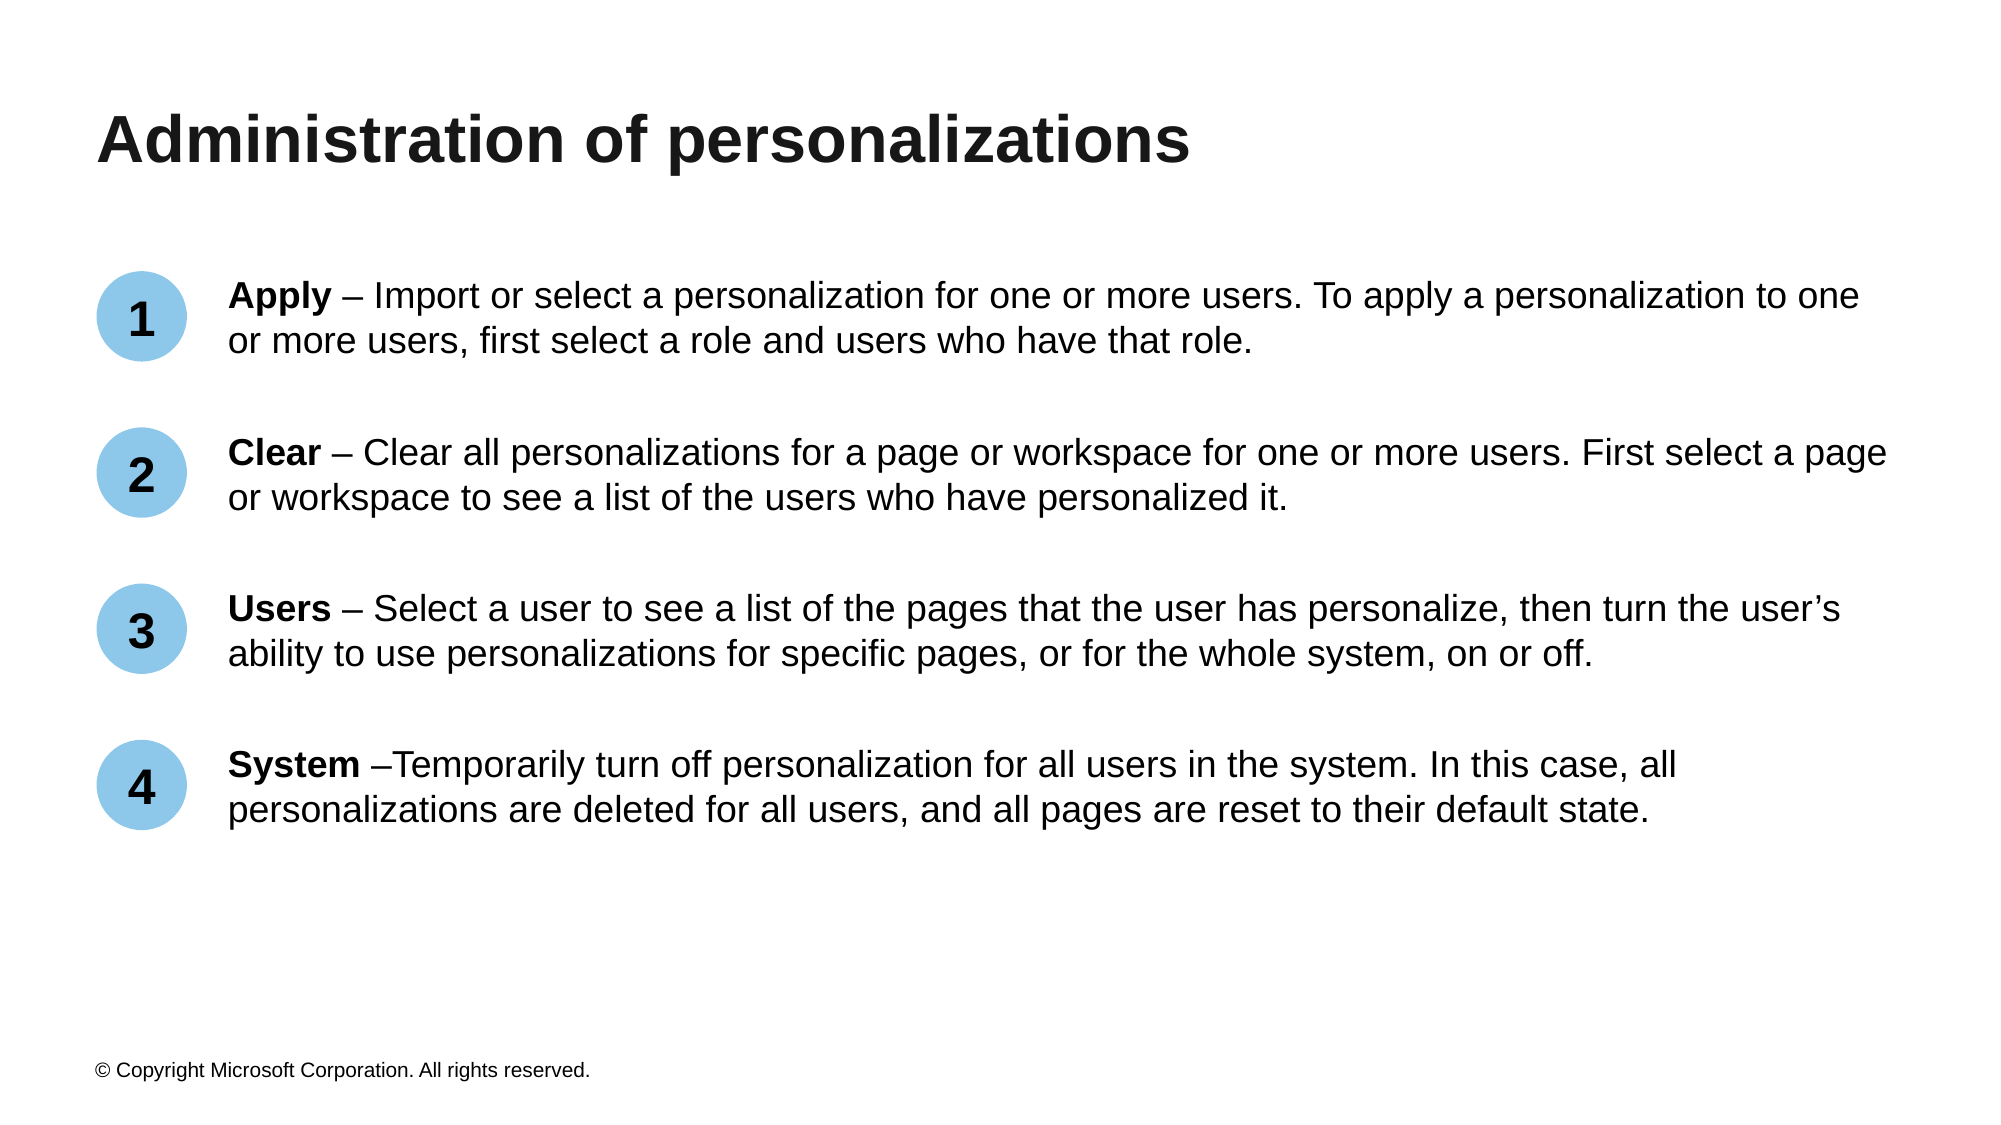

# Administration of personalizations
Apply – Import or select a personalization for one or more users. To apply a personalization to one or more users, first select a role and users who have that role.
1
Clear – Clear all personalizations for a page or workspace for one or more users. First select a page or workspace to see a list of the users who have personalized it.
2
Users – Select a user to see a list of the pages that the user has personalize, then turn the user’s ability to use personalizations for specific pages, or for the whole system, on or off.
3
System –Temporarily turn off personalization for all users in the system. In this case, all personalizations are deleted for all users, and all pages are reset to their default state.
4